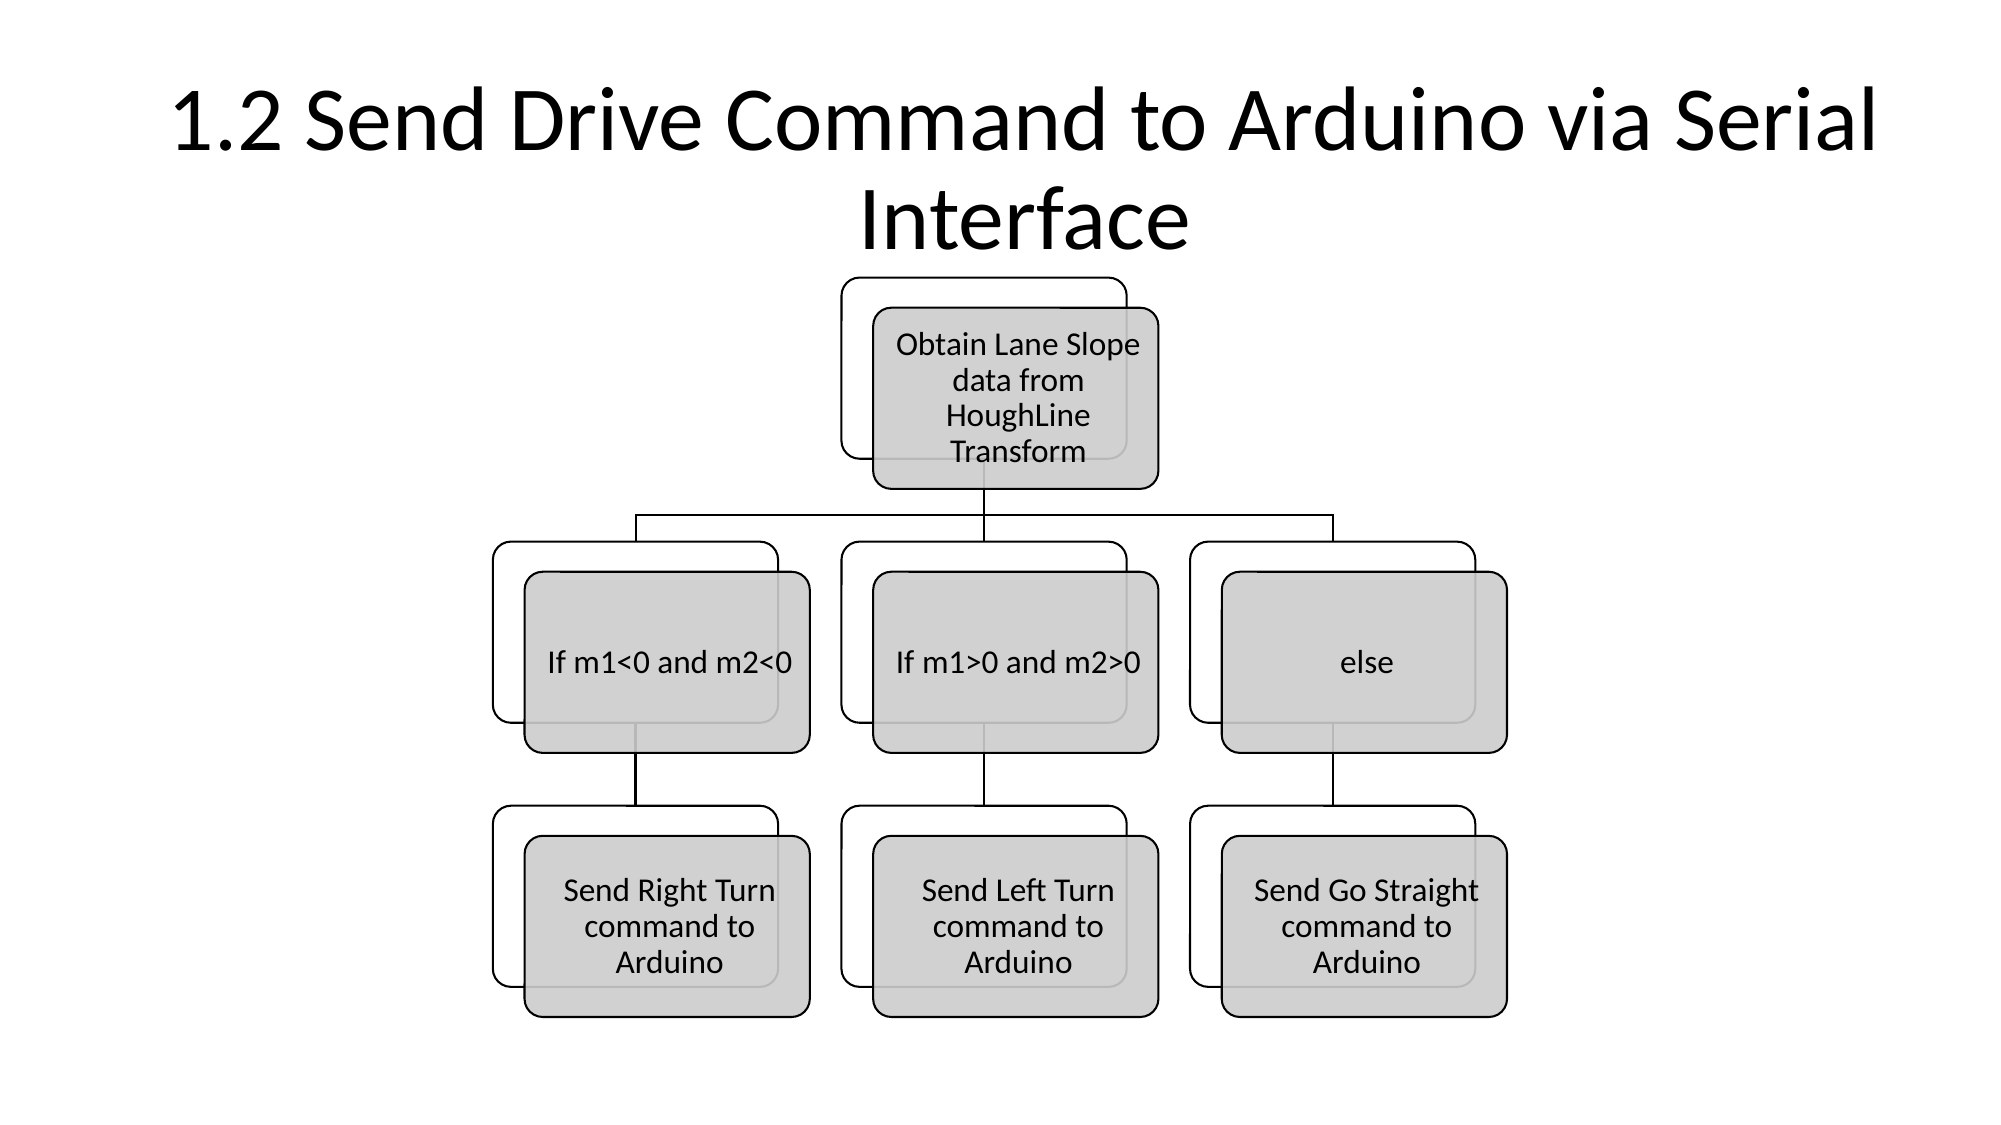

# 1.2 Send Drive Command to Arduino via Serial Interface
Obtain Lane Slope data from HoughLine Transform
If m1<0 and m2<0
Send Right Turn command to Arduino
If m1>0 and m2>0
Send Left Turn command to Arduino
else
Send Go Straight command to Arduino